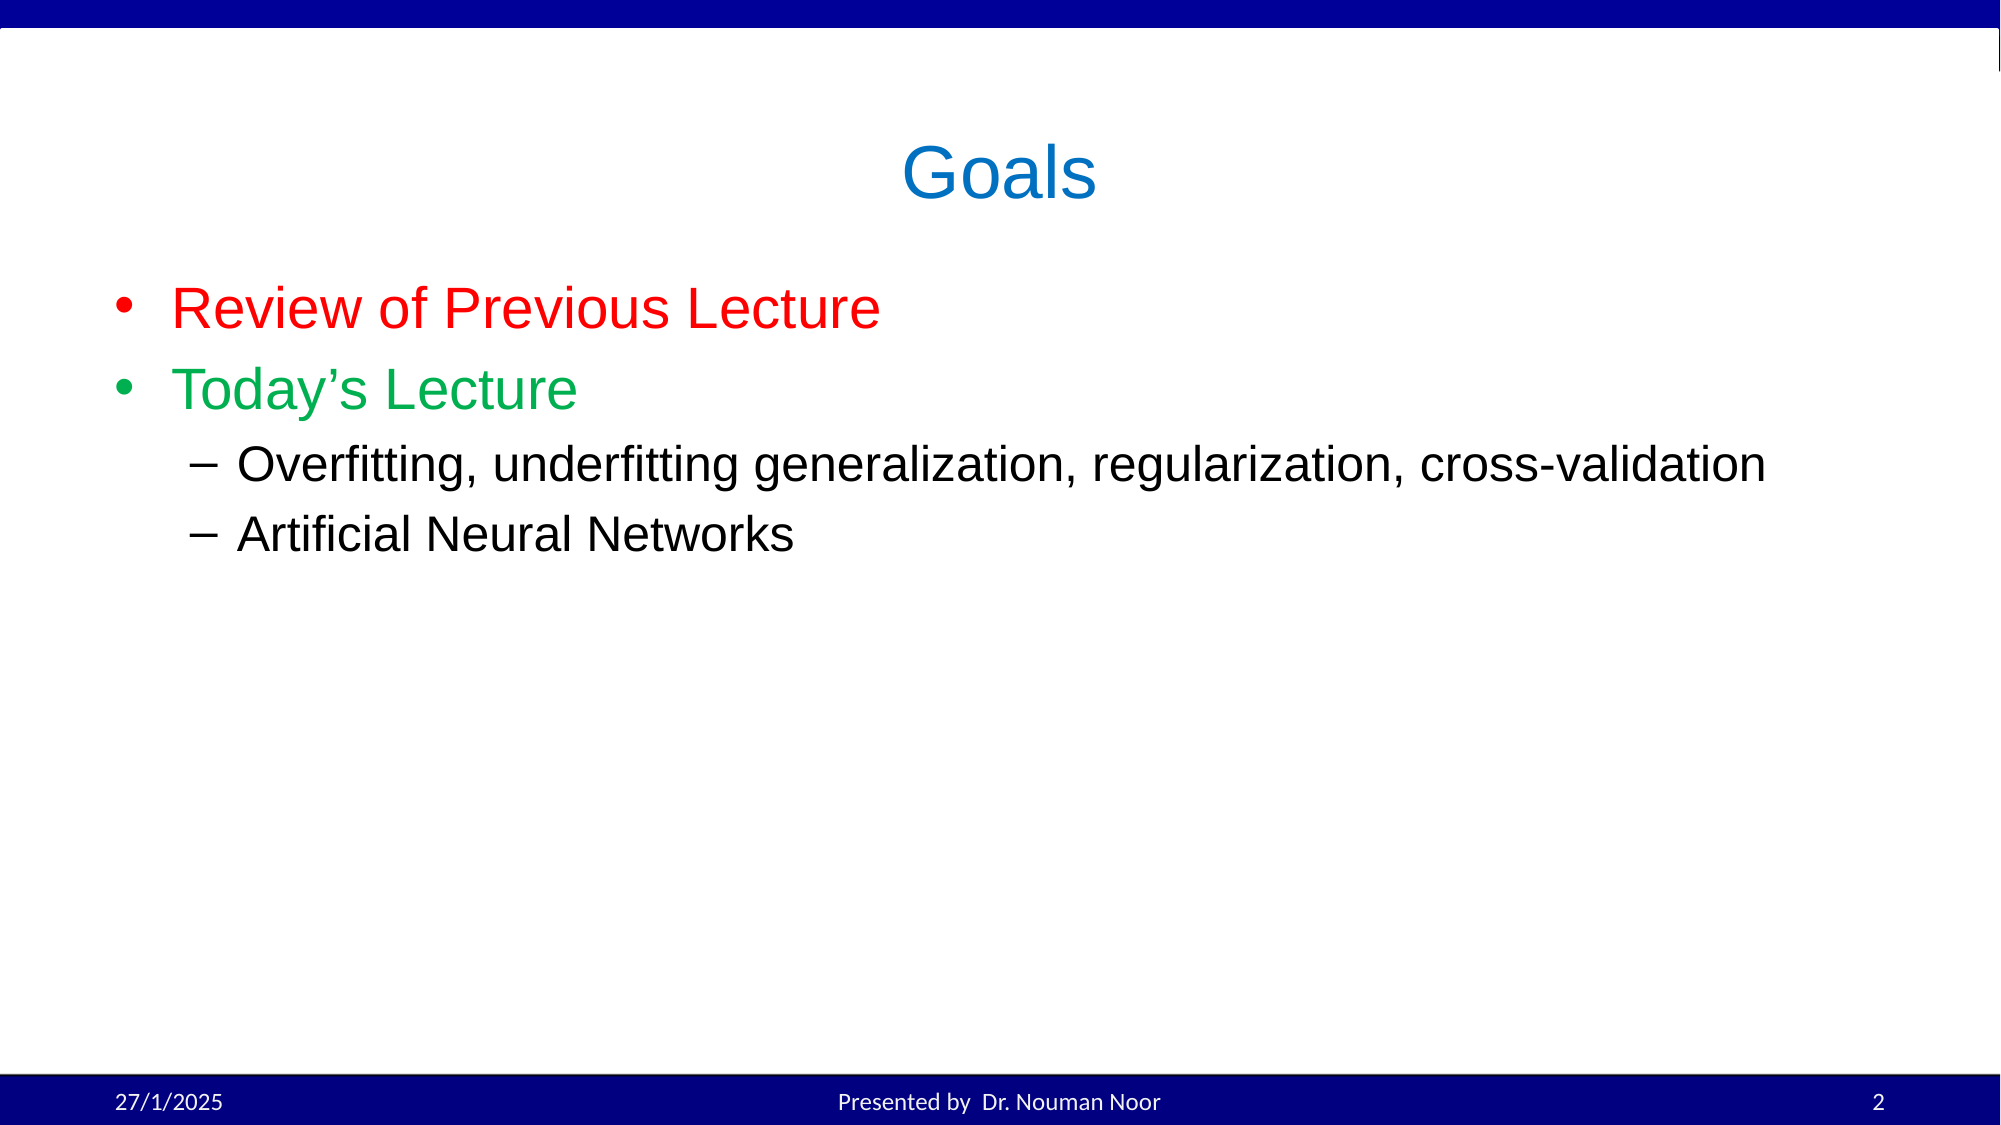

# Goals
Review of Previous Lecture
Today’s Lecture
Overfitting, underfitting generalization, regularization, cross-validation
Artificial Neural Networks
27/1/2025
Presented by  Dr. Nouman Noor
2